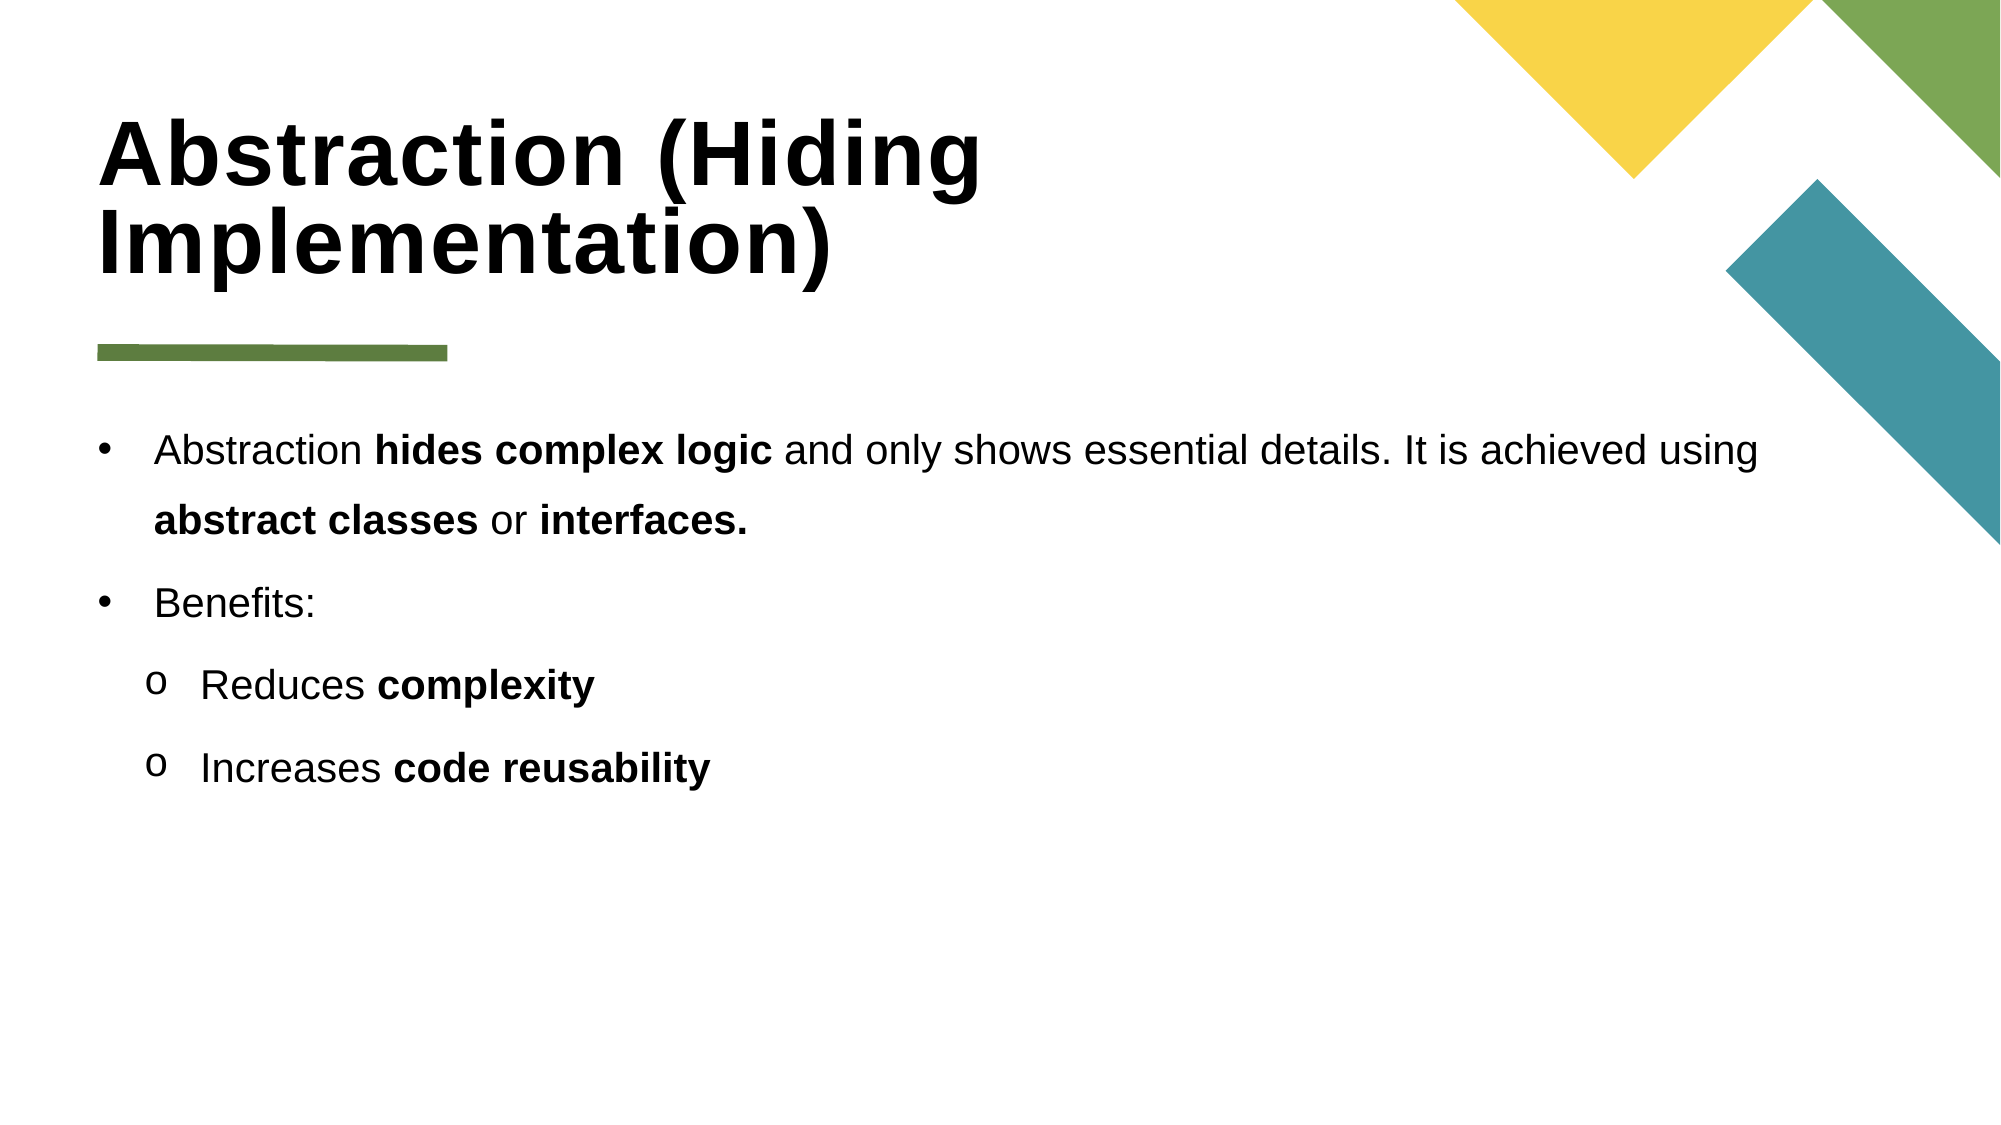

# Abstraction (Hiding Implementation)
Abstraction hides complex logic and only shows essential details. It is achieved using abstract classes or interfaces.
Benefits:
Reduces complexity
Increases code reusability